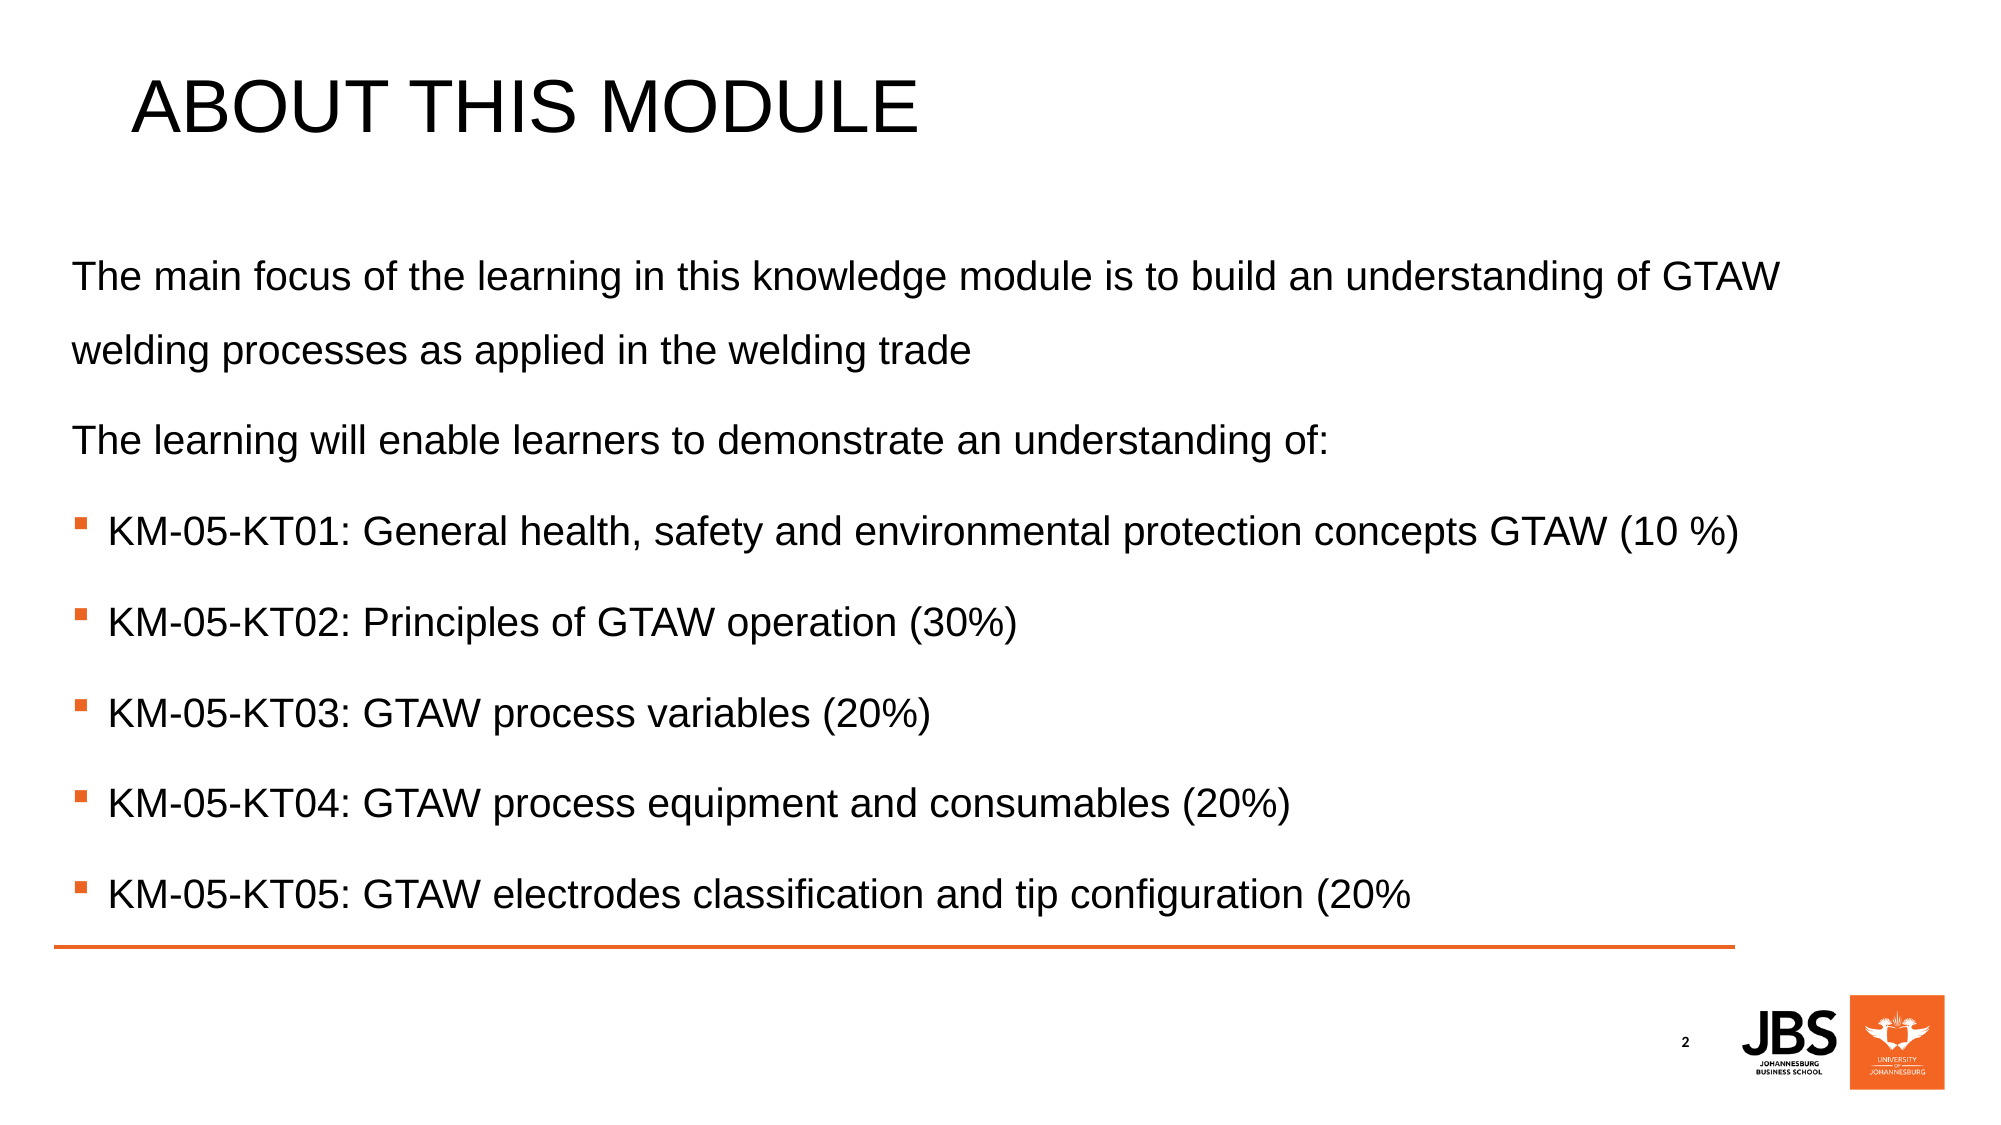

# ABOUT THIS MODULE
The main focus of the learning in this knowledge module is to build an understanding of GTAW welding processes as applied in the welding trade
The learning will enable learners to demonstrate an understanding of:
KM-05-KT01: General health, safety and environmental protection concepts GTAW (10 %)
KM-05-KT02: Principles of GTAW operation (30%)
KM-05-KT03: GTAW process variables (20%)
KM-05-KT04: GTAW process equipment and consumables (20%)
KM-05-KT05: GTAW electrodes classification and tip configuration (20%